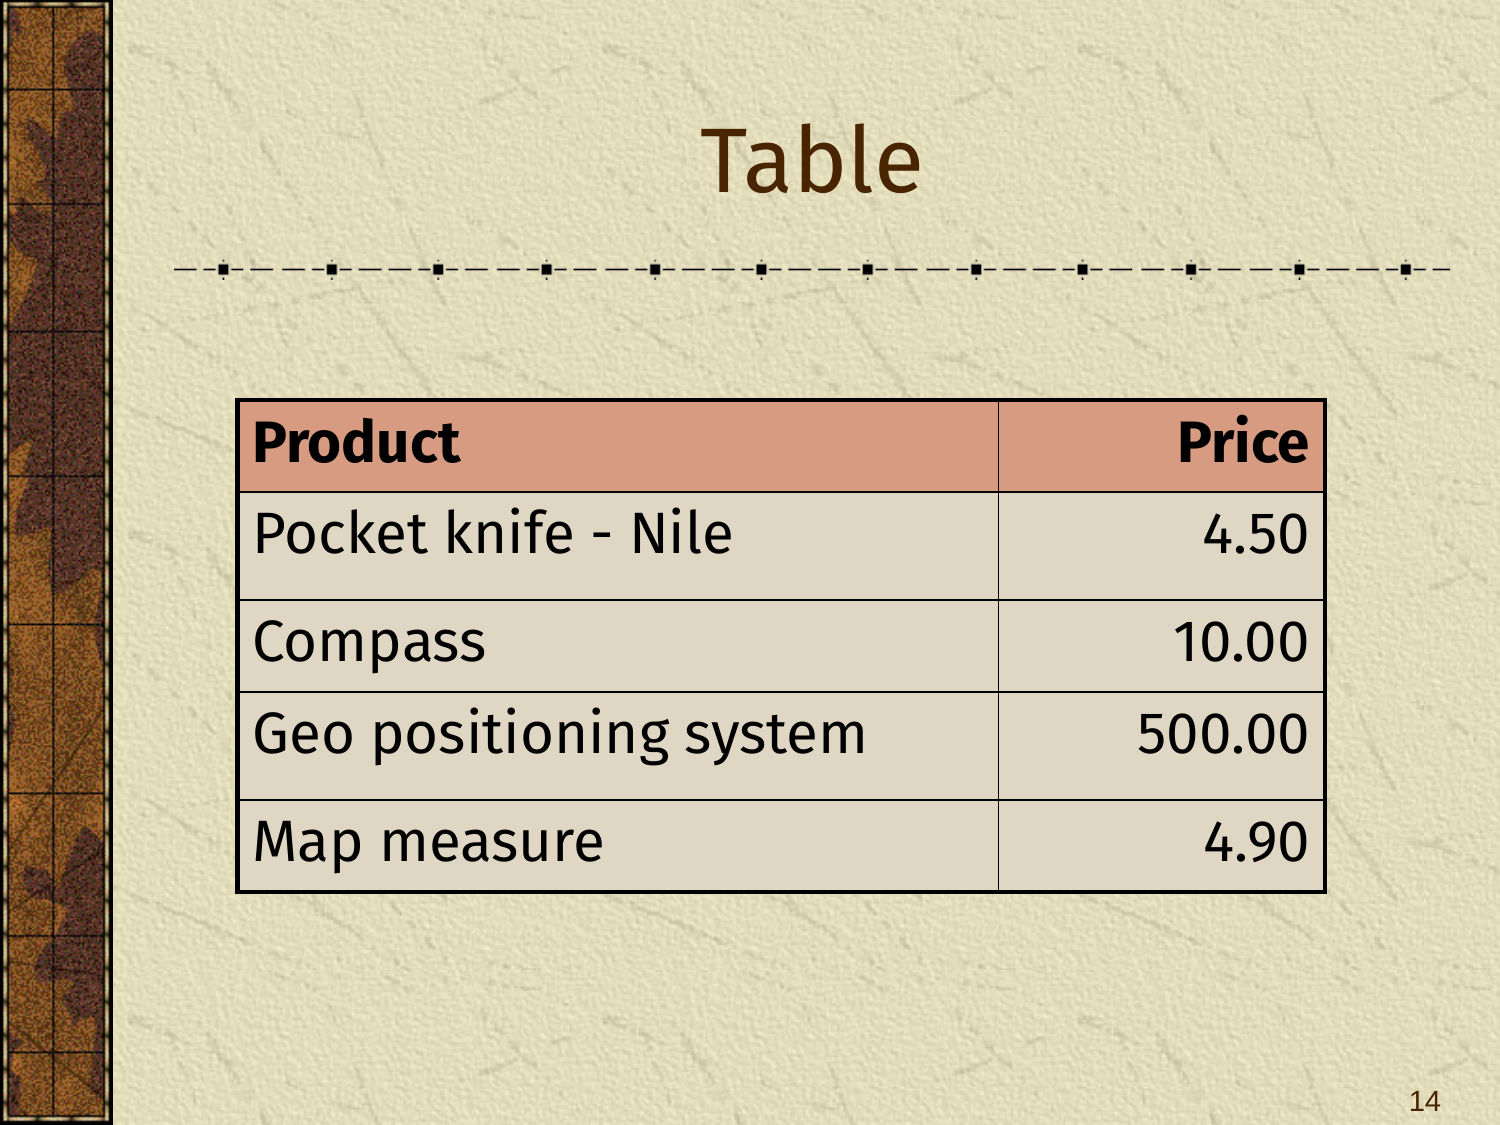

# Table
| Product | Price |
| --- | --- |
| Pocket knife - Nile | 4.50 |
| Compass | 10.00 |
| Geo positioning system | 500.00 |
| Map measure | 4.90 |
14